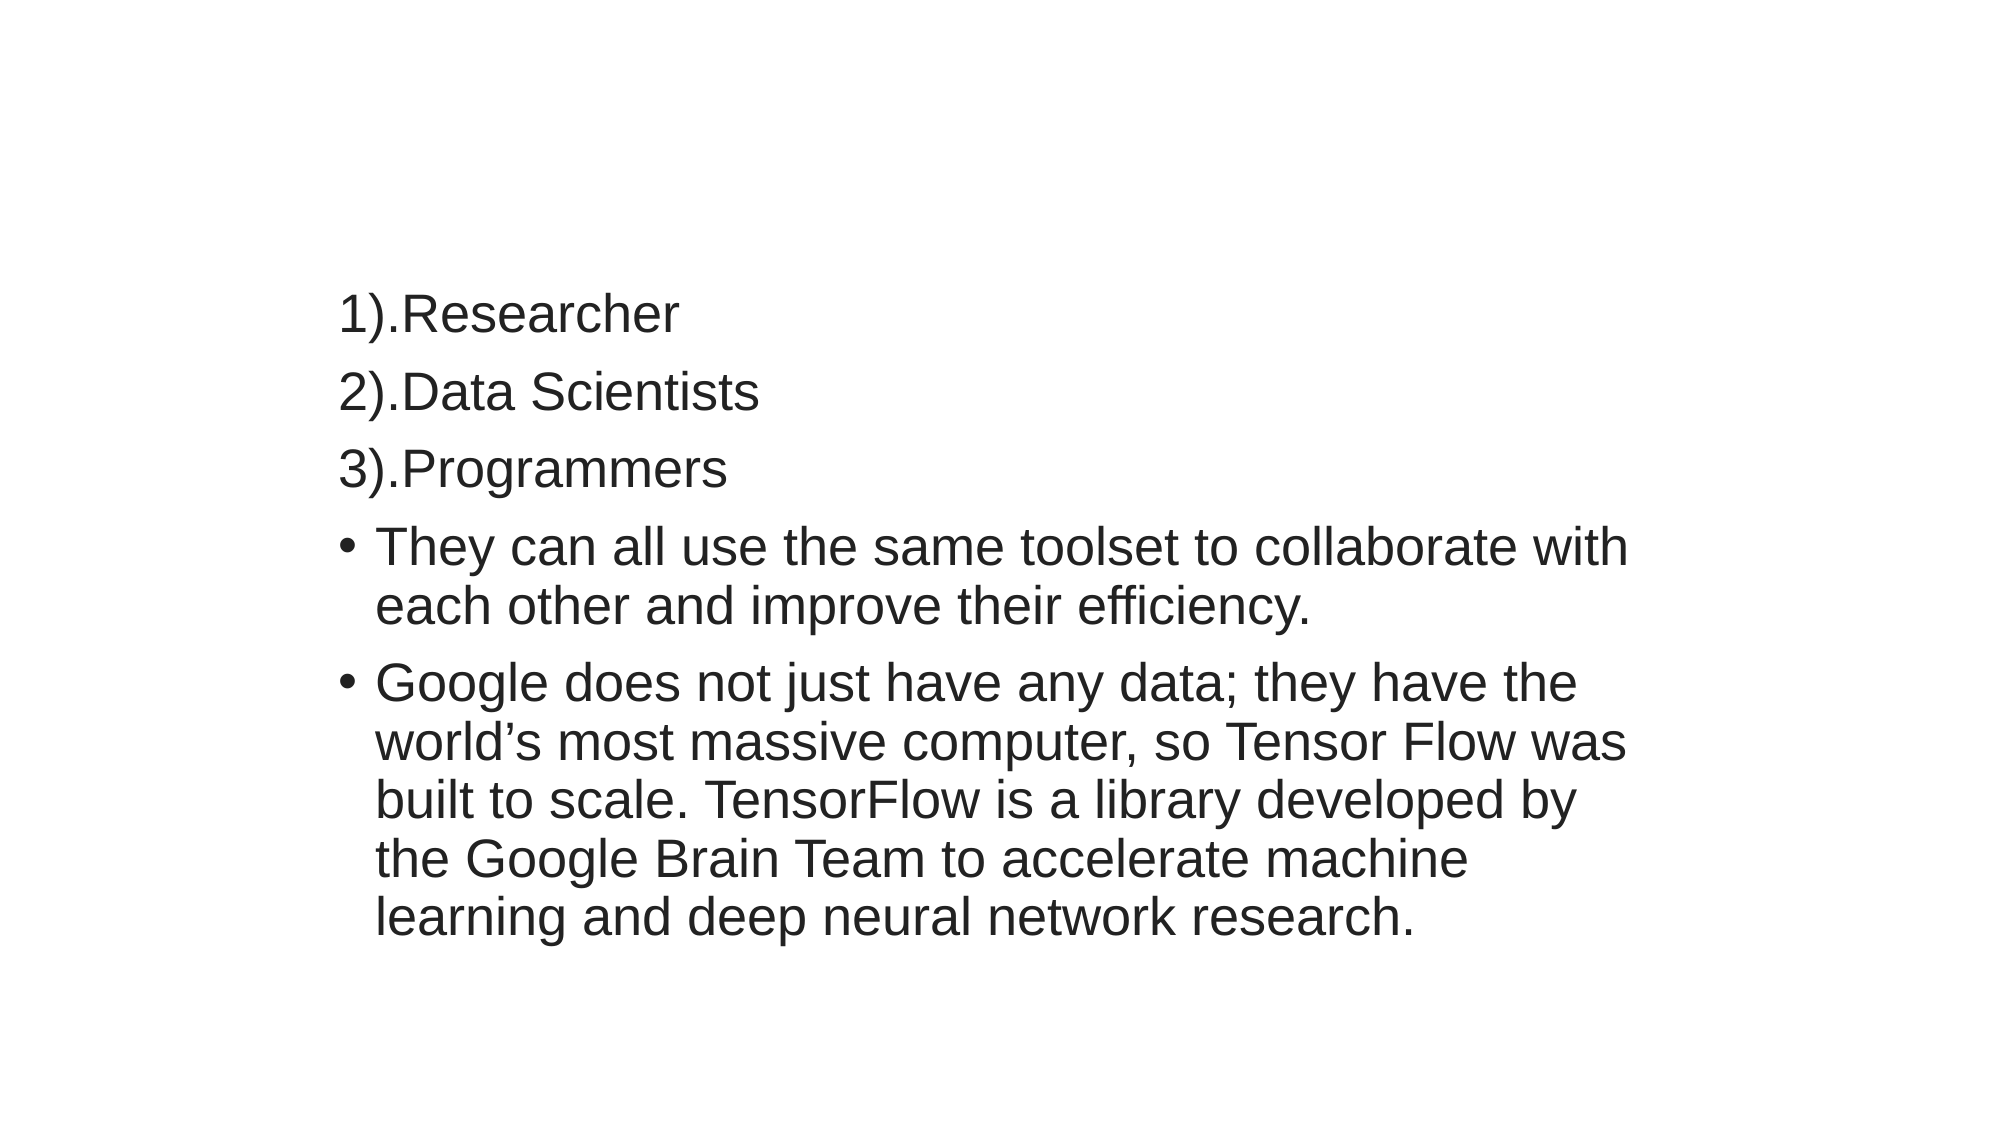

1).Researcher
2).Data Scientists
3).Programmers
They can all use the same toolset to collaborate with each other and improve their efficiency.
Google does not just have any data; they have the world’s most massive computer, so Tensor Flow was built to scale. TensorFlow is a library developed by the Google Brain Team to accelerate machine learning and deep neural network research.